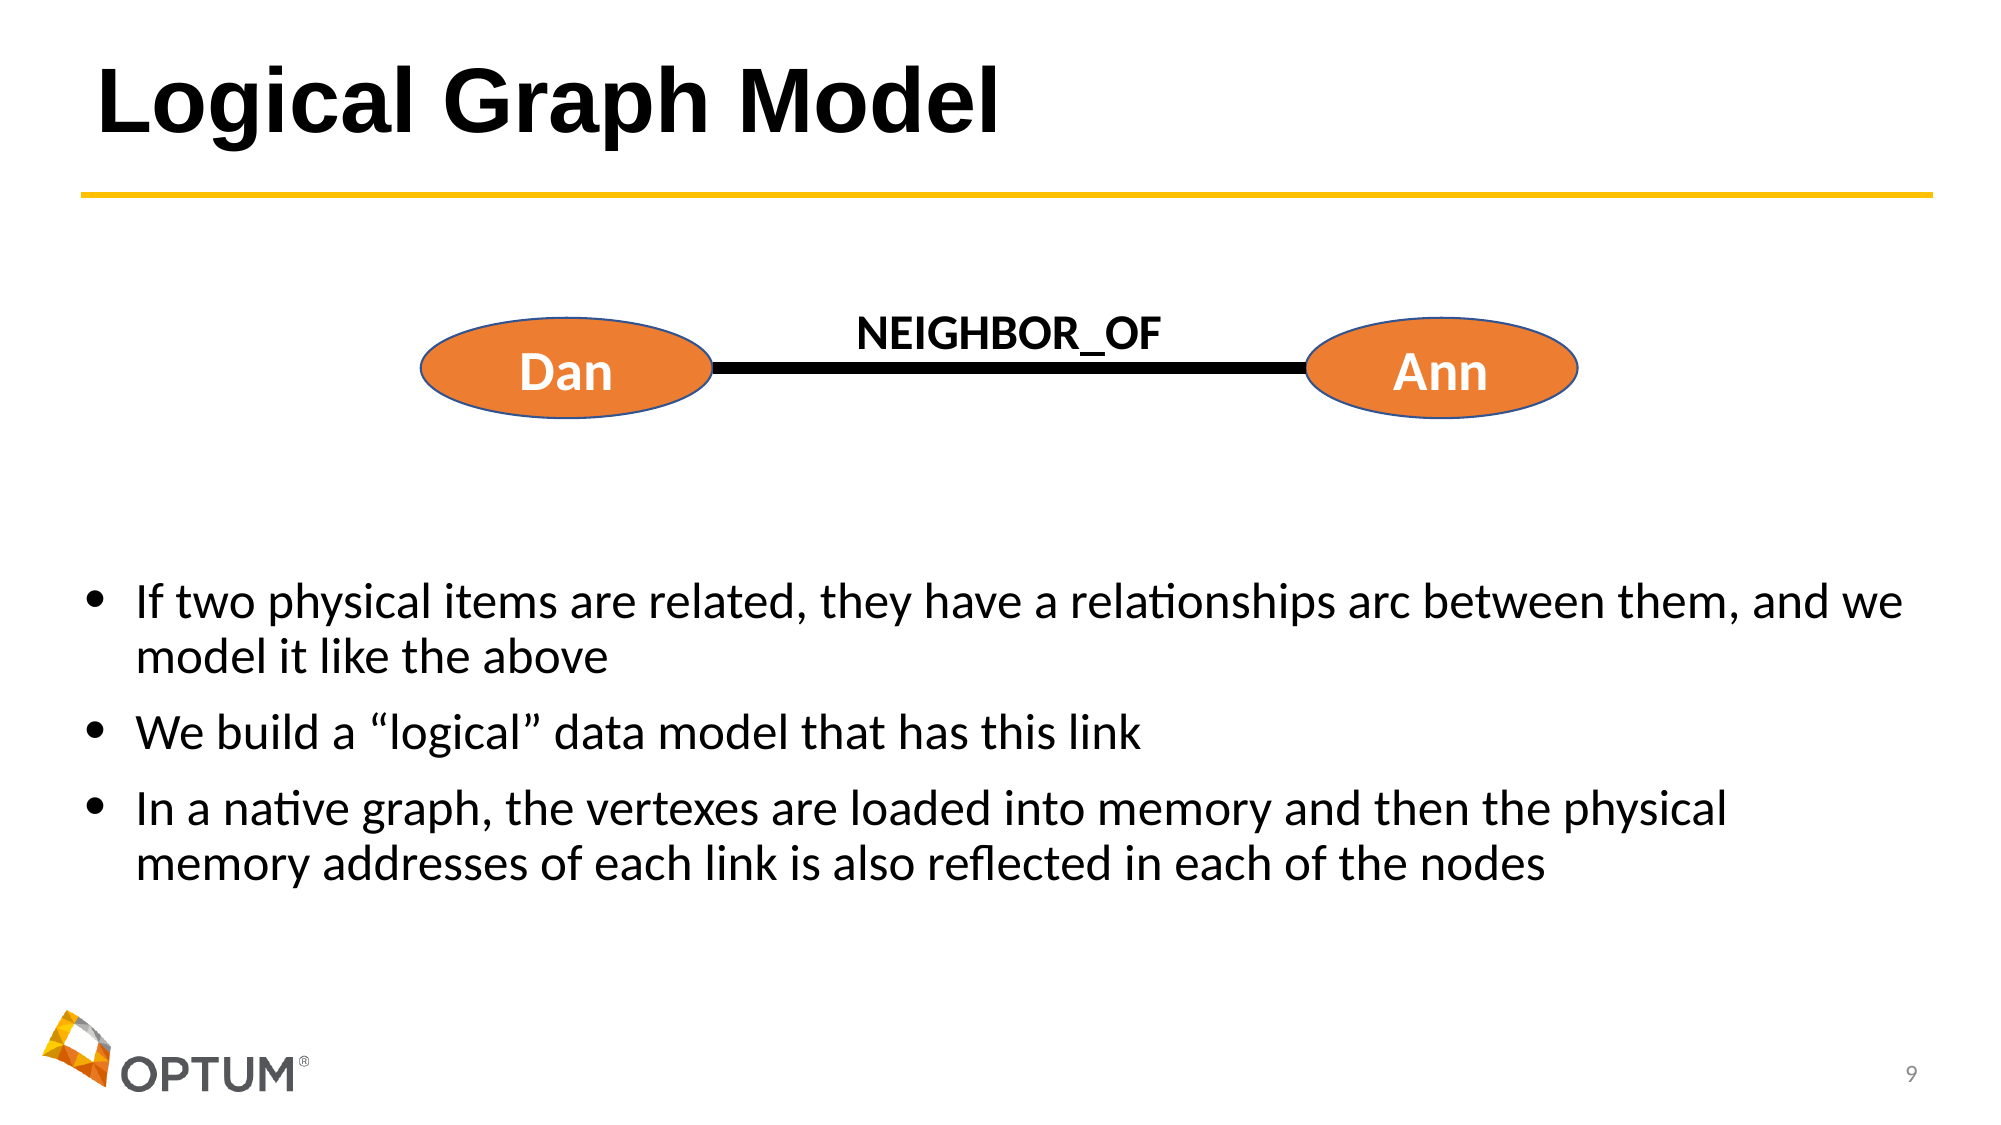

# Logical Graph Model
NEIGHBOR_OF
Dan
Ann
If two physical items are related, they have a relationships arc between them, and we model it like the above
We build a “logical” data model that has this link
In a native graph, the vertexes are loaded into memory and then the physical memory addresses of each link is also reflected in each of the nodes

9